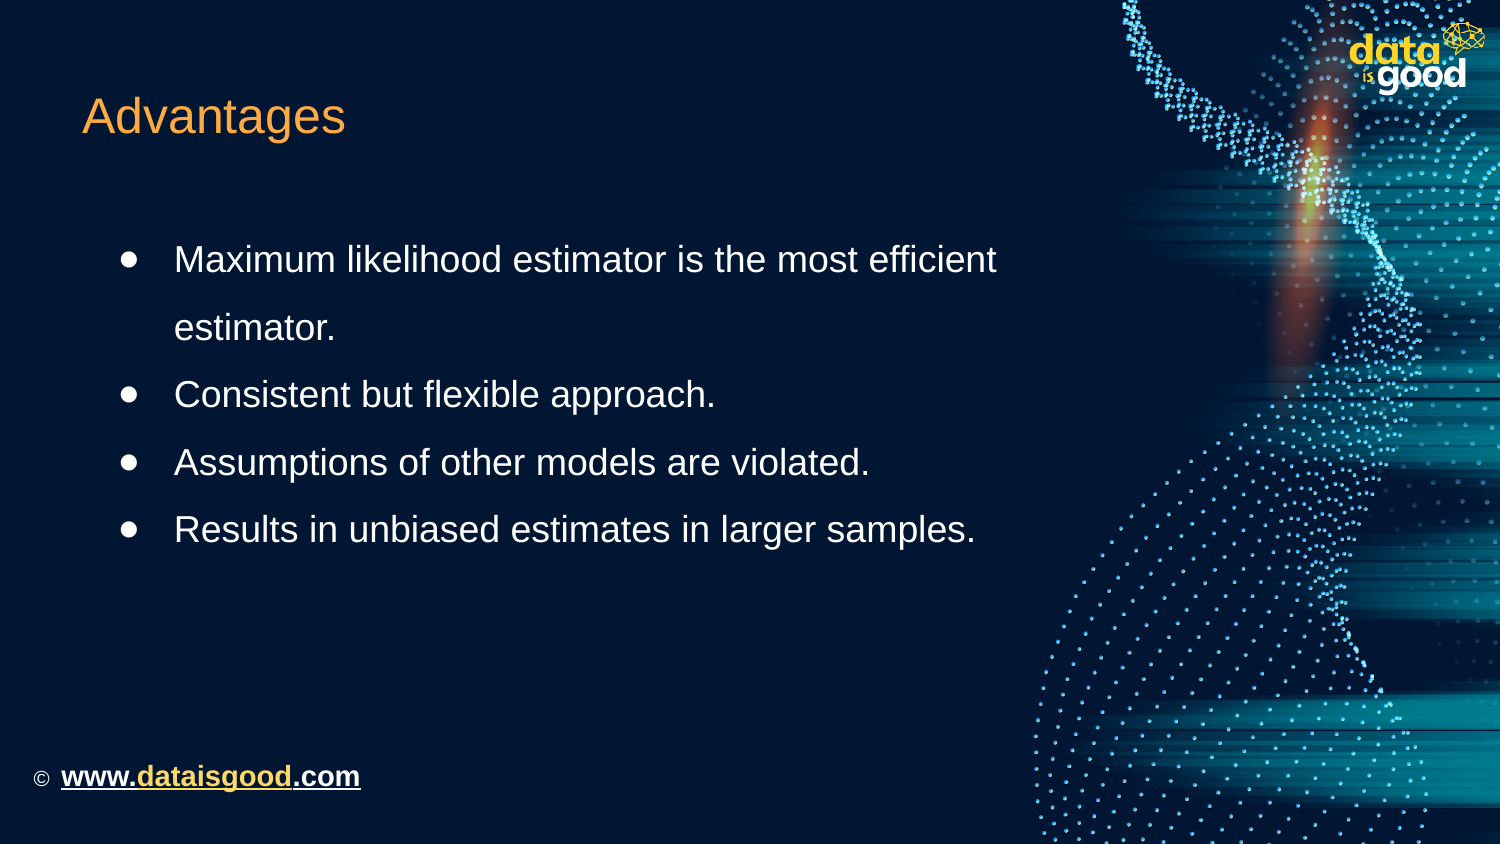

# Advantages
Maximum likelihood estimator is the most efficient estimator.
Consistent but flexible approach.
Assumptions of other models are violated.
Results in unbiased estimates in larger samples.